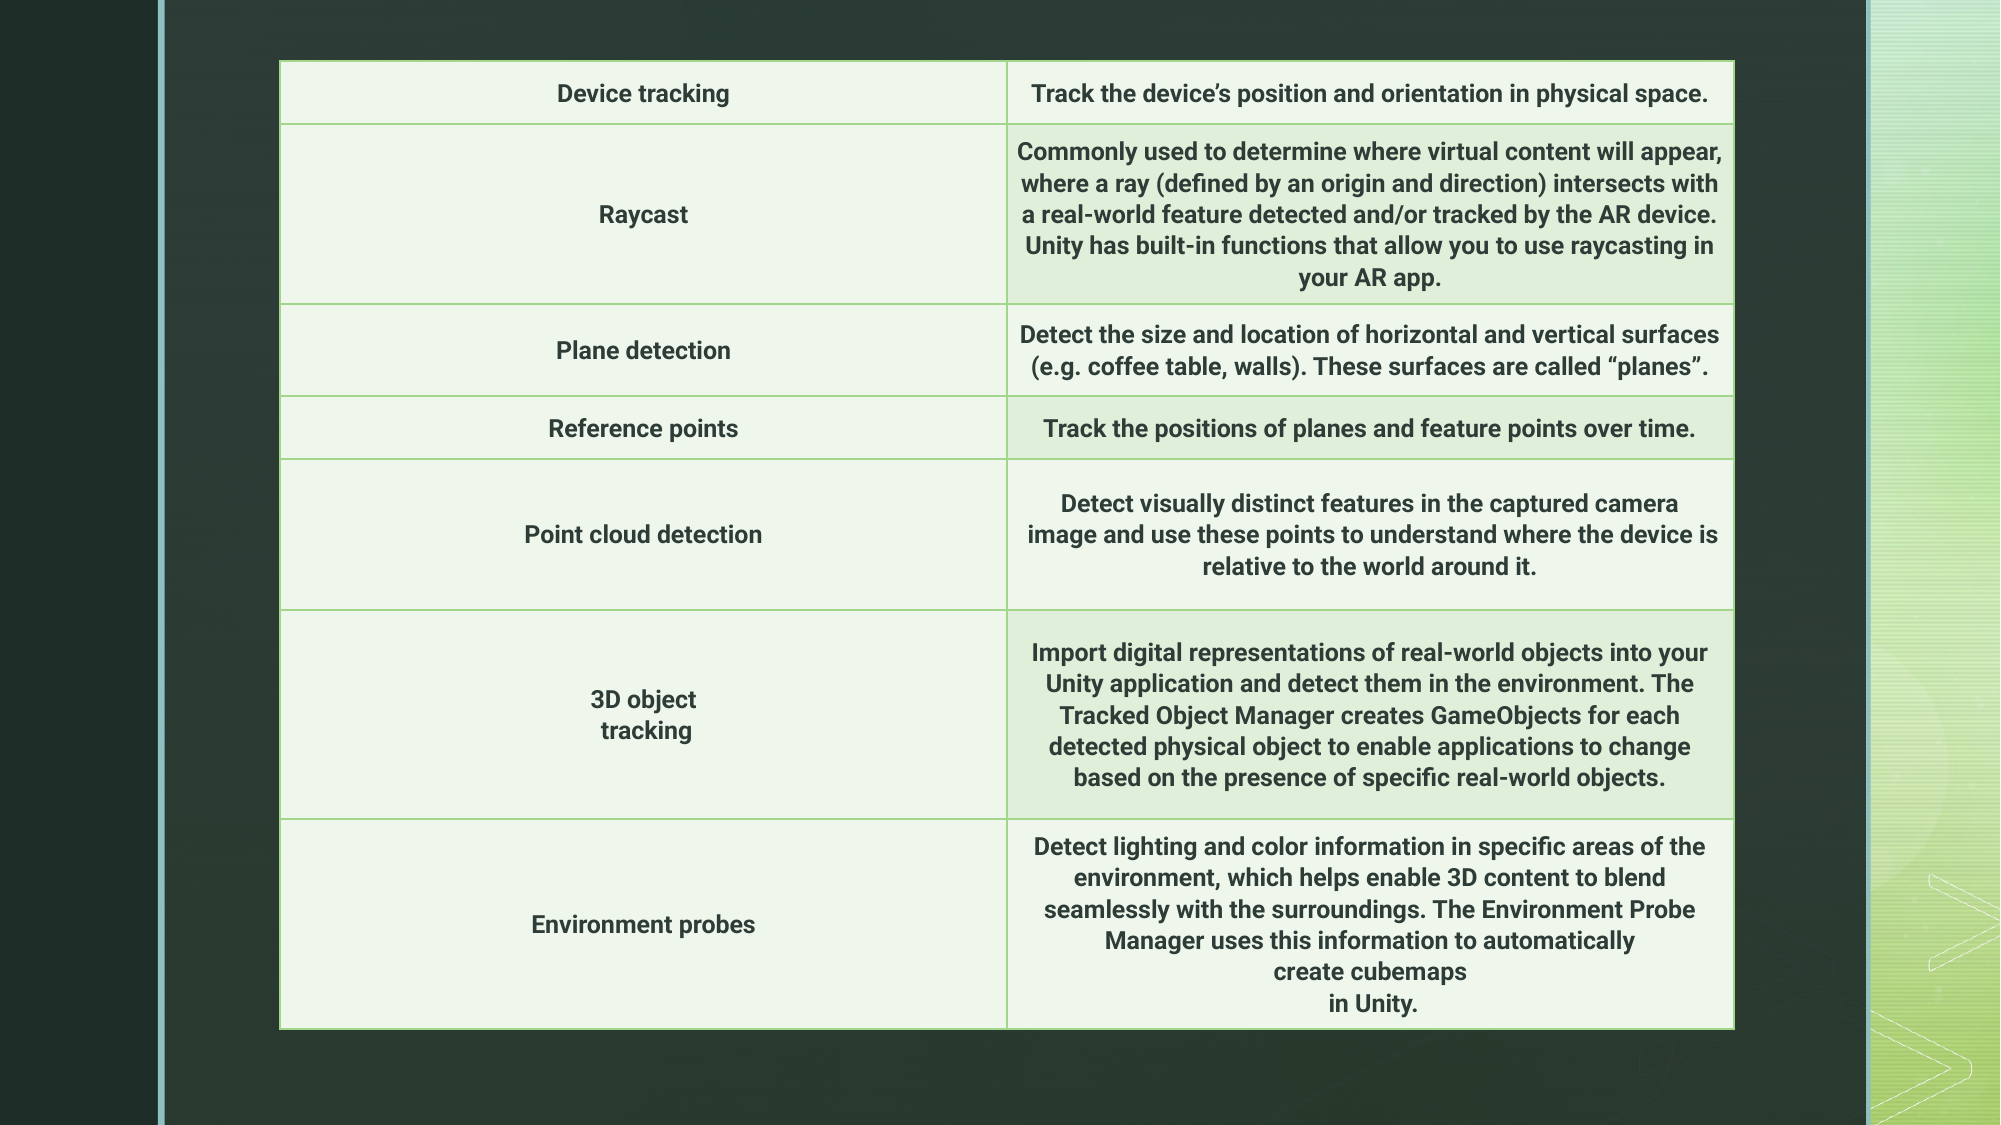

| Device tracking | Track the device’s position and orientation in physical space. |
| --- | --- |
| Raycast | Commonly used to determine where virtual content will appear, where a ray (defined by an origin and direction) intersects with a real-world feature detected and/or tracked by the AR device. Unity has built-in functions that allow you to use raycasting in your AR app. |
| Plane detection | Detect the size and location of horizontal and vertical surfaces (e.g. coffee table, walls). These surfaces are called “planes”. |
| Reference points | Track the positions of planes and feature points over time. |
| Point cloud detection | Detect visually distinct features in the captured camera  image and use these points to understand where the device is relative to the world around it. |
| 3D object  tracking | Import digital representations of real-world objects into your Unity application and detect them in the environment. The Tracked Object Manager creates GameObjects for each detected physical object to enable applications to change based on the presence of specific real-world objects. |
| Environment probes | Detect lighting and color information in specific areas of the environment, which helps enable 3D content to blend seamlessly with the surroundings. The Environment Probe Manager uses this information to automatically create cubemaps  in Unity. |
#